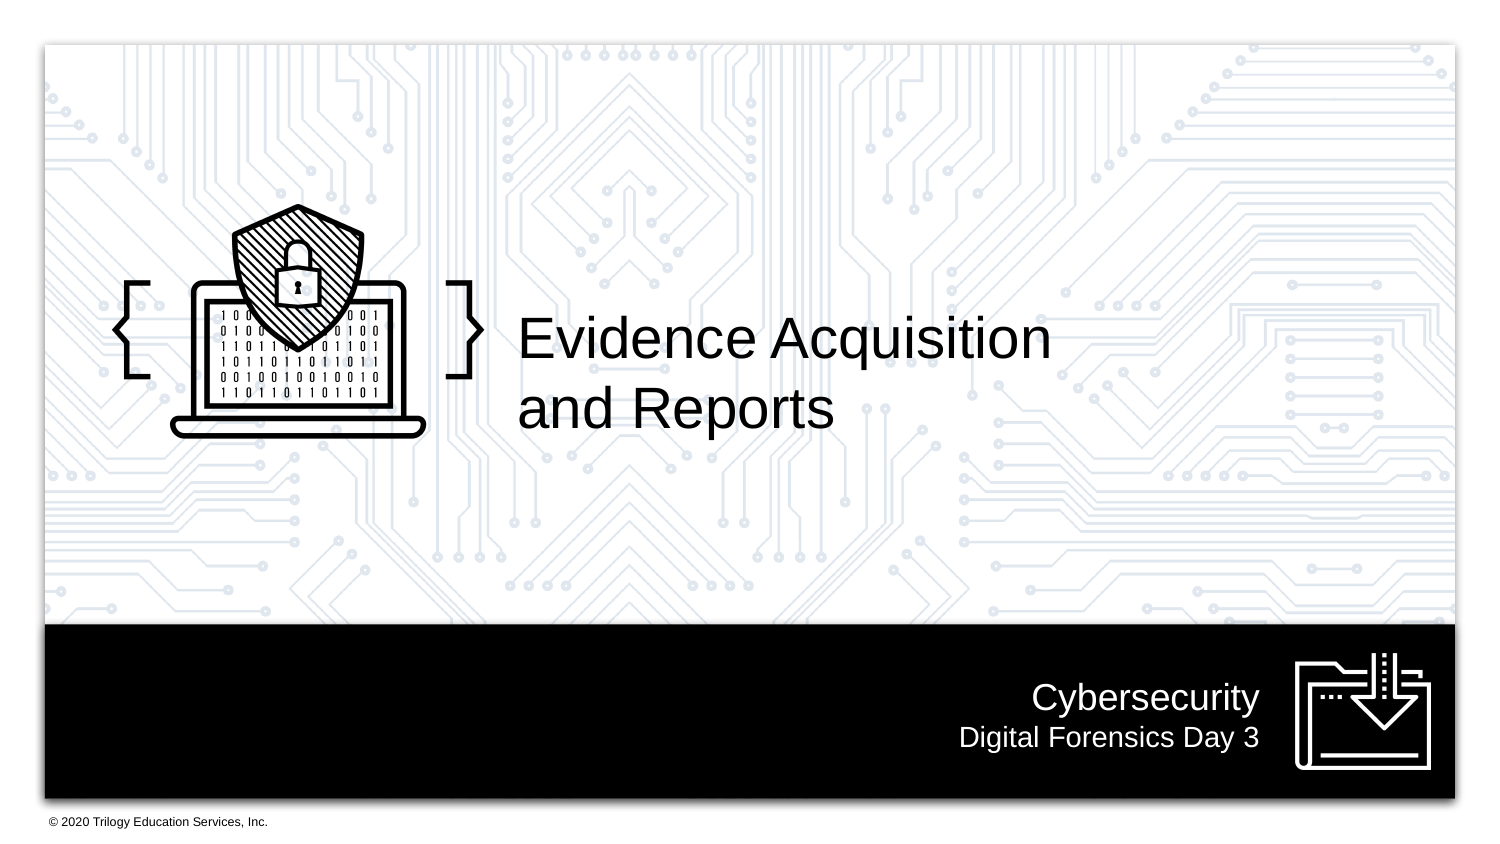

Evidence Acquisition
and Reports
# Digital Forensics Day 3